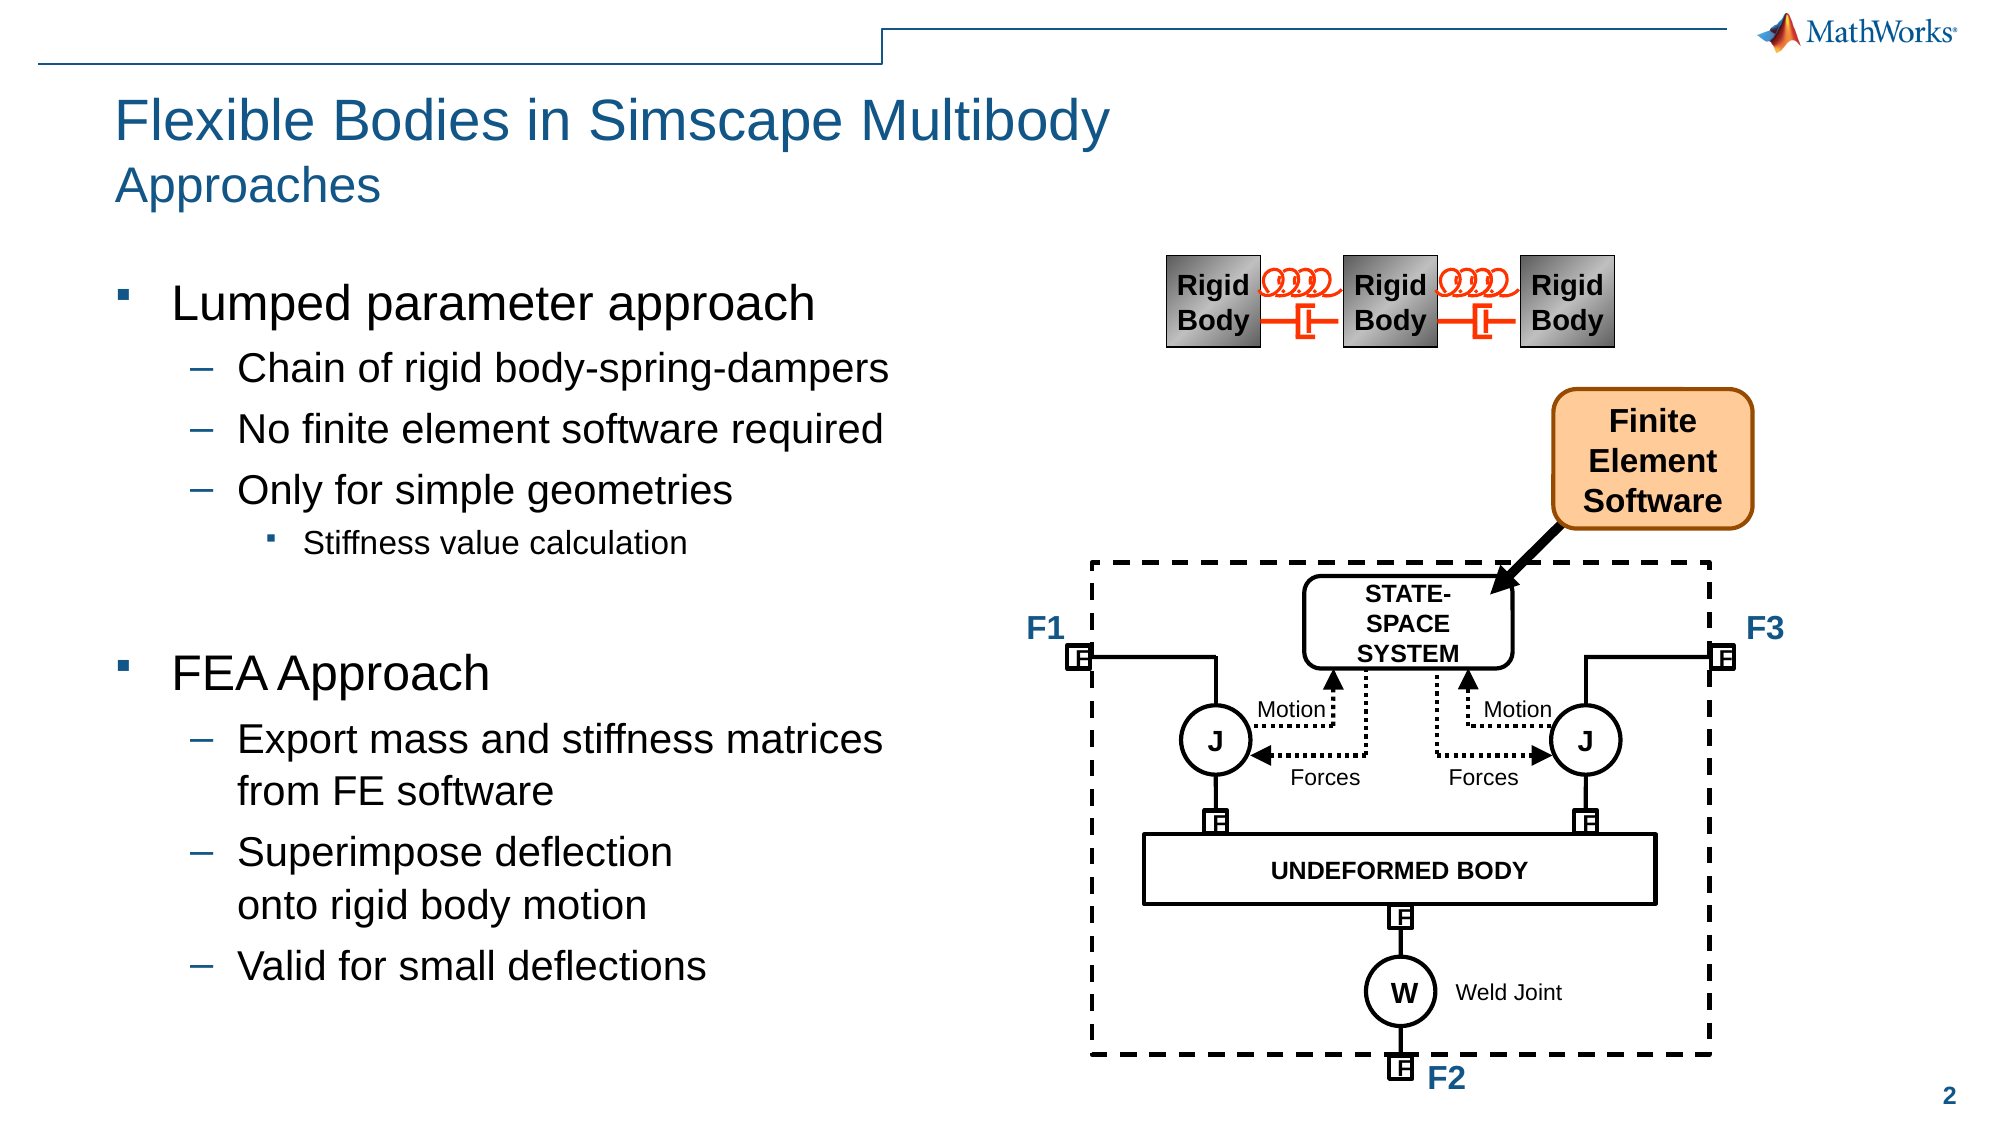

# Flexible Bodies in Simscape Multibody Approaches
Rigid
Body

Rigid
Body

Rigid
Body
Lumped parameter approach
Chain of rigid body-spring-dampers
No finite element software required
Only for simple geometries
Stiffness value calculation

FEA Approach
Export mass and stiffness matrices
from FE software
Superimpose deflection
onto rigid body motion
Valid for small deflections

Finite
Element
Software

STATE-SPACE
SYSTEM
F1
F3
F
F
Motion
Motion
J
J
Forces
Forces
F
F
UNDEFORMED BODY
F
W
Weld Joint
F2
F